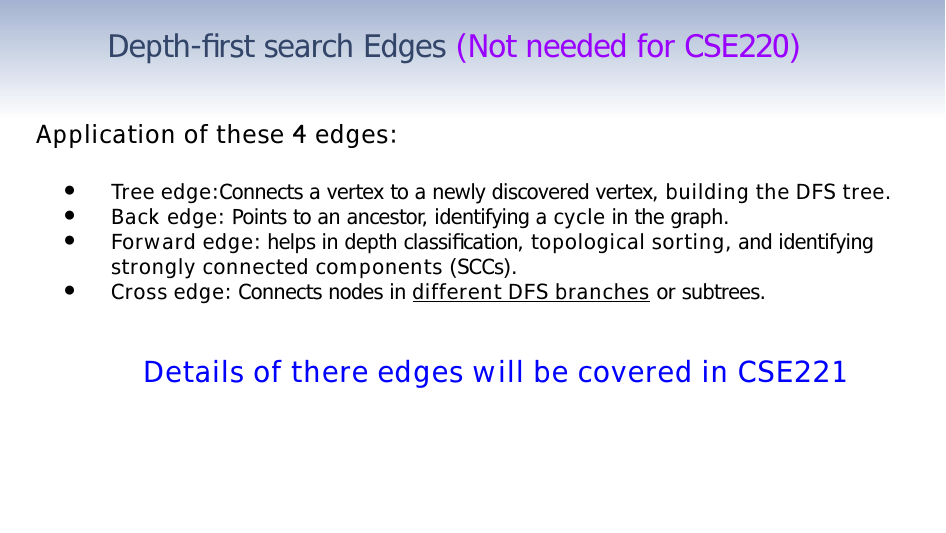

Depth-first search Edges (Not needed for CSE220)
Application of these 4 edges:
Tree edge:Connects a vertex to a newly discovered vertex, building the DFS tree.
Back edge: Points to an ancestor, identifying a cycle in the graph.
Forward edge: helps in depth classification, topological sorting, and identifying strongly connected components (SCCs).
Cross edge: Connects nodes in different DFS branches or subtrees.
     Details of there edges will be covered in CSE221